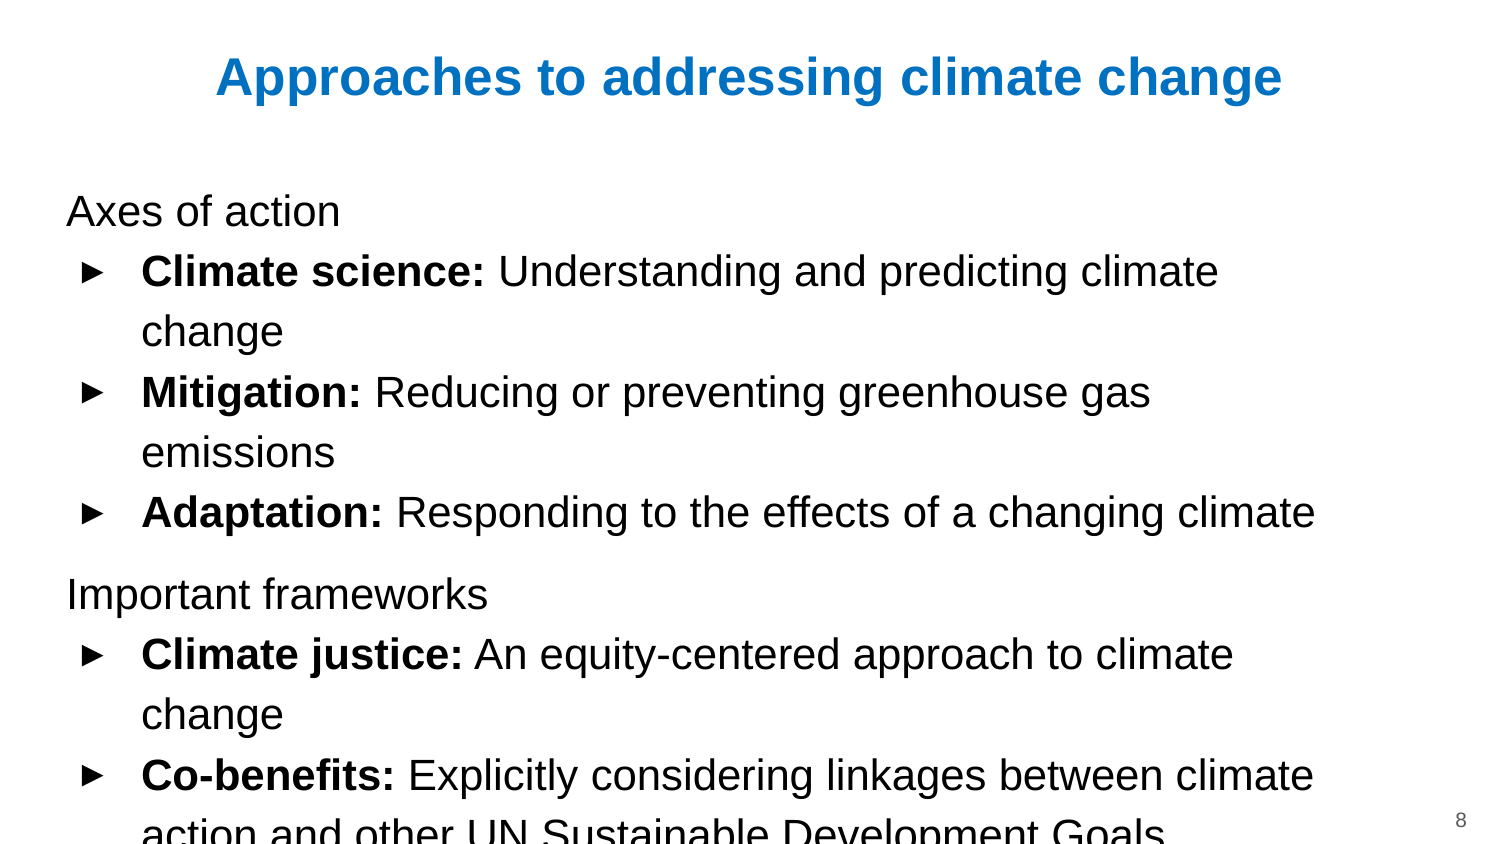

# Approaches to addressing climate change
Axes of action
Climate science: Understanding and predicting climate change
Mitigation: Reducing or preventing greenhouse gas emissions
Adaptation: Responding to the effects of a changing climate
Important frameworks
Climate justice: An equity-centered approach to climate change
Co-benefits: Explicitly considering linkages between climate action and other UN Sustainable Development Goals (SDGs)
8